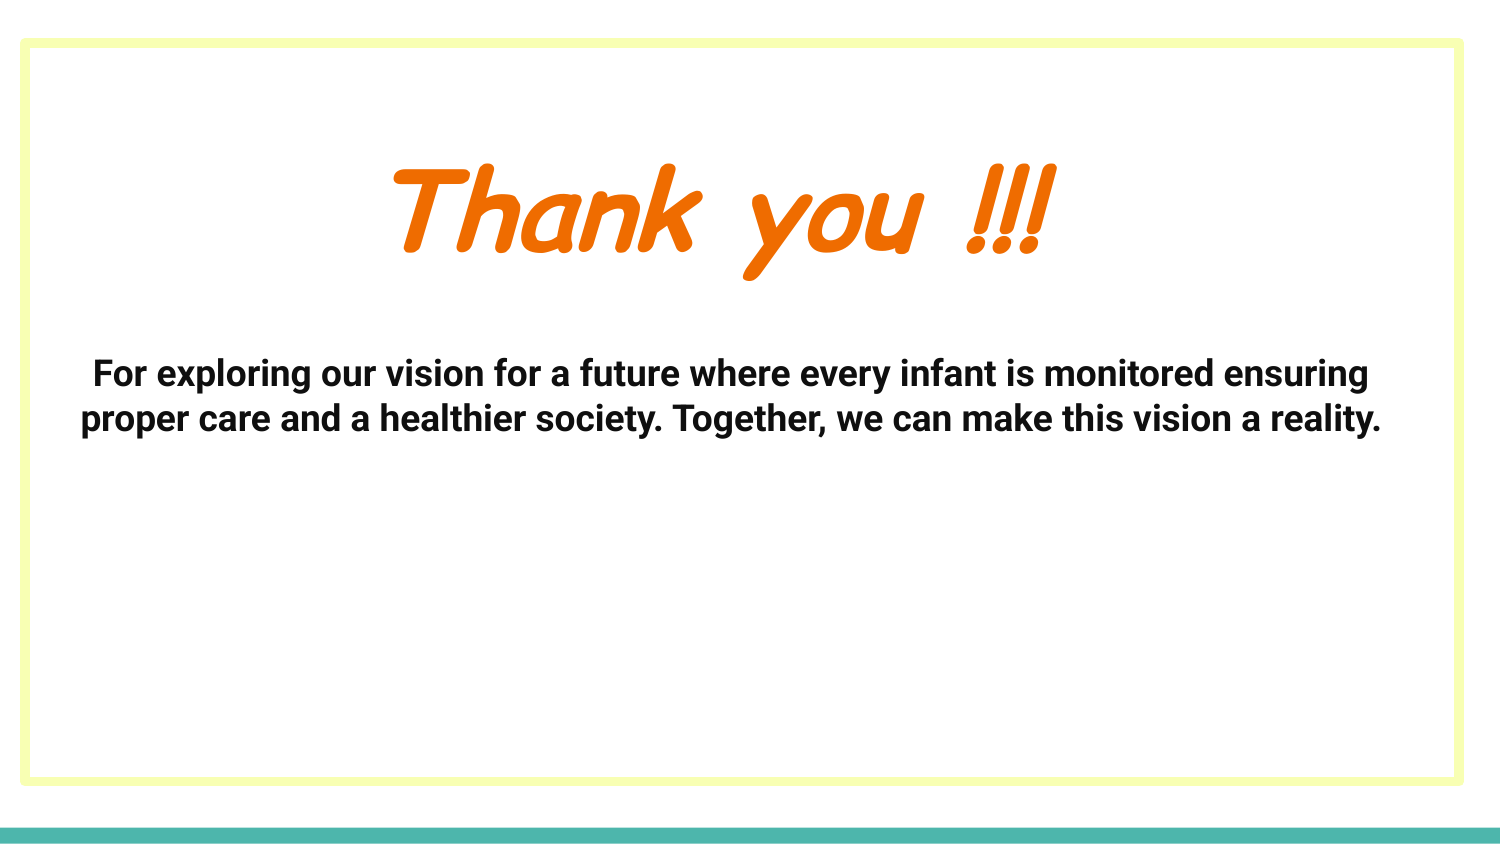

# Thank you !!!

For exploring our vision for a future where every infant is monitored ensuring proper care and a healthier society. Together, we can make this vision a reality.